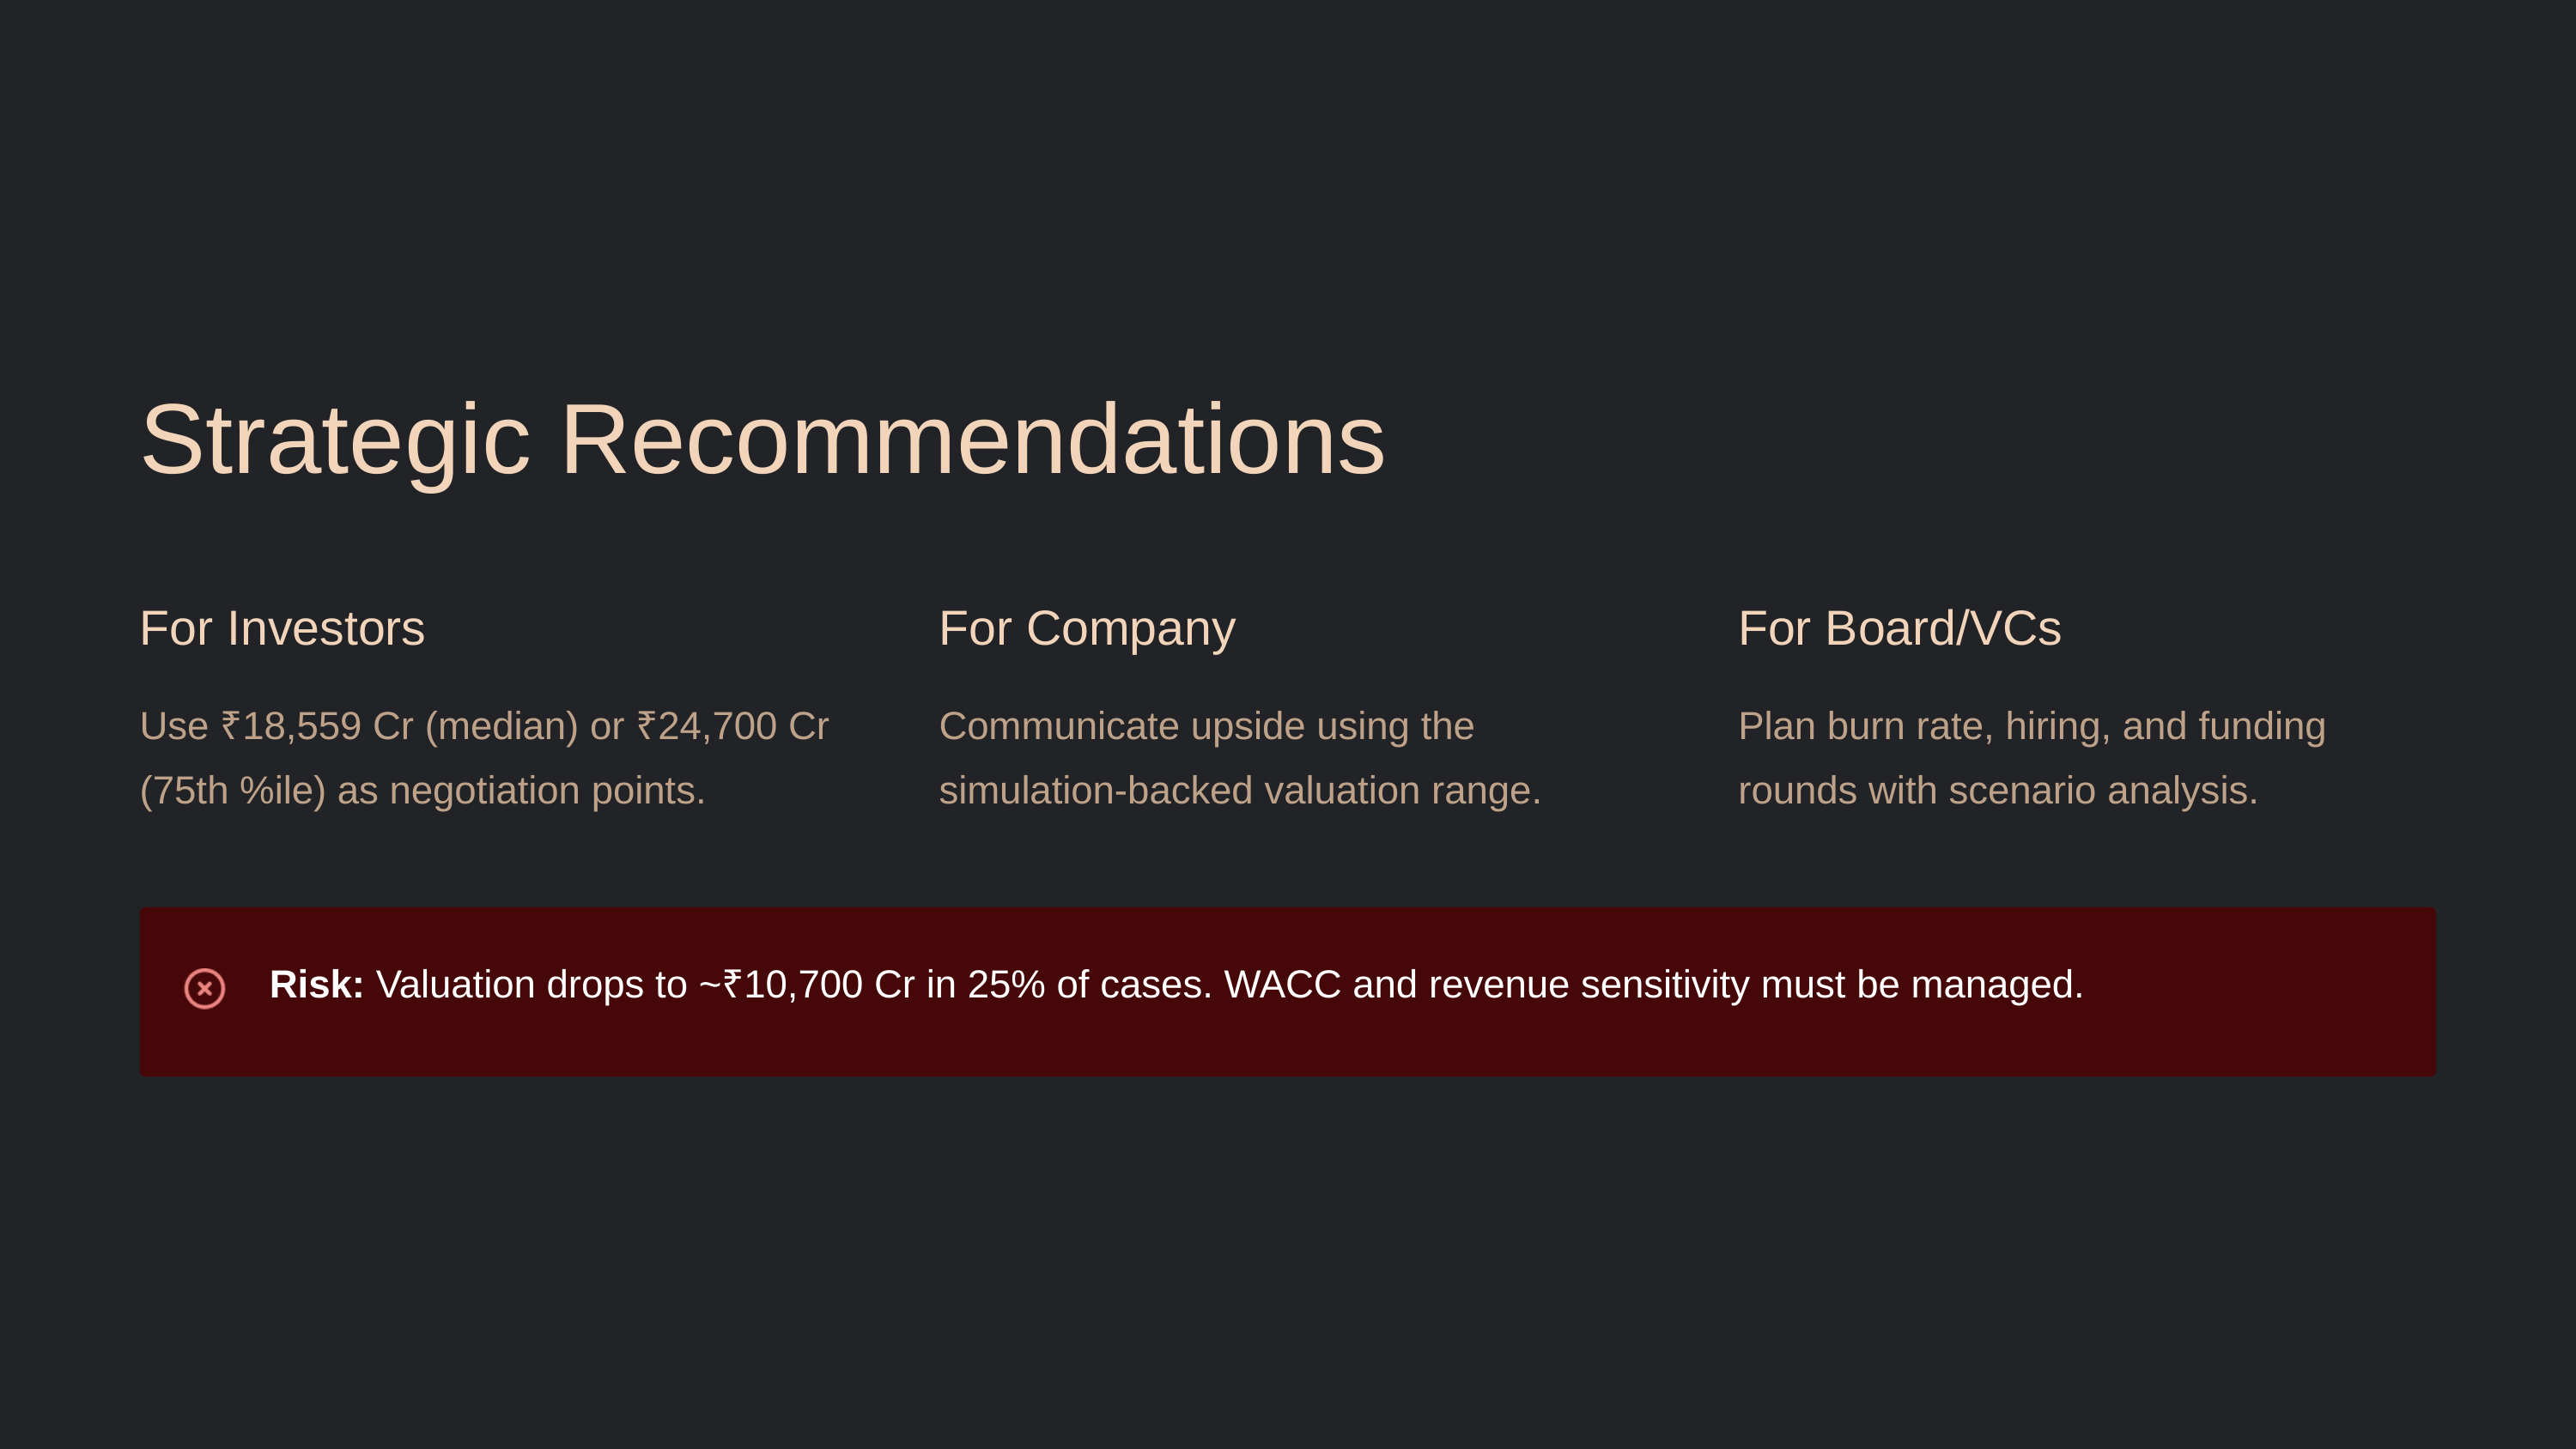

Strategic Recommendations
For Investors
For Company
For Board/VCs
Use ₹18,559 Cr (median) or ₹24,700 Cr (75th %ile) as negotiation points.
Communicate upside using the simulation-backed valuation range.
Plan burn rate, hiring, and funding rounds with scenario analysis.

Risk: Valuation drops to ~₹10,700 Cr in 25% of cases. WACC and revenue sensitivity must be managed.